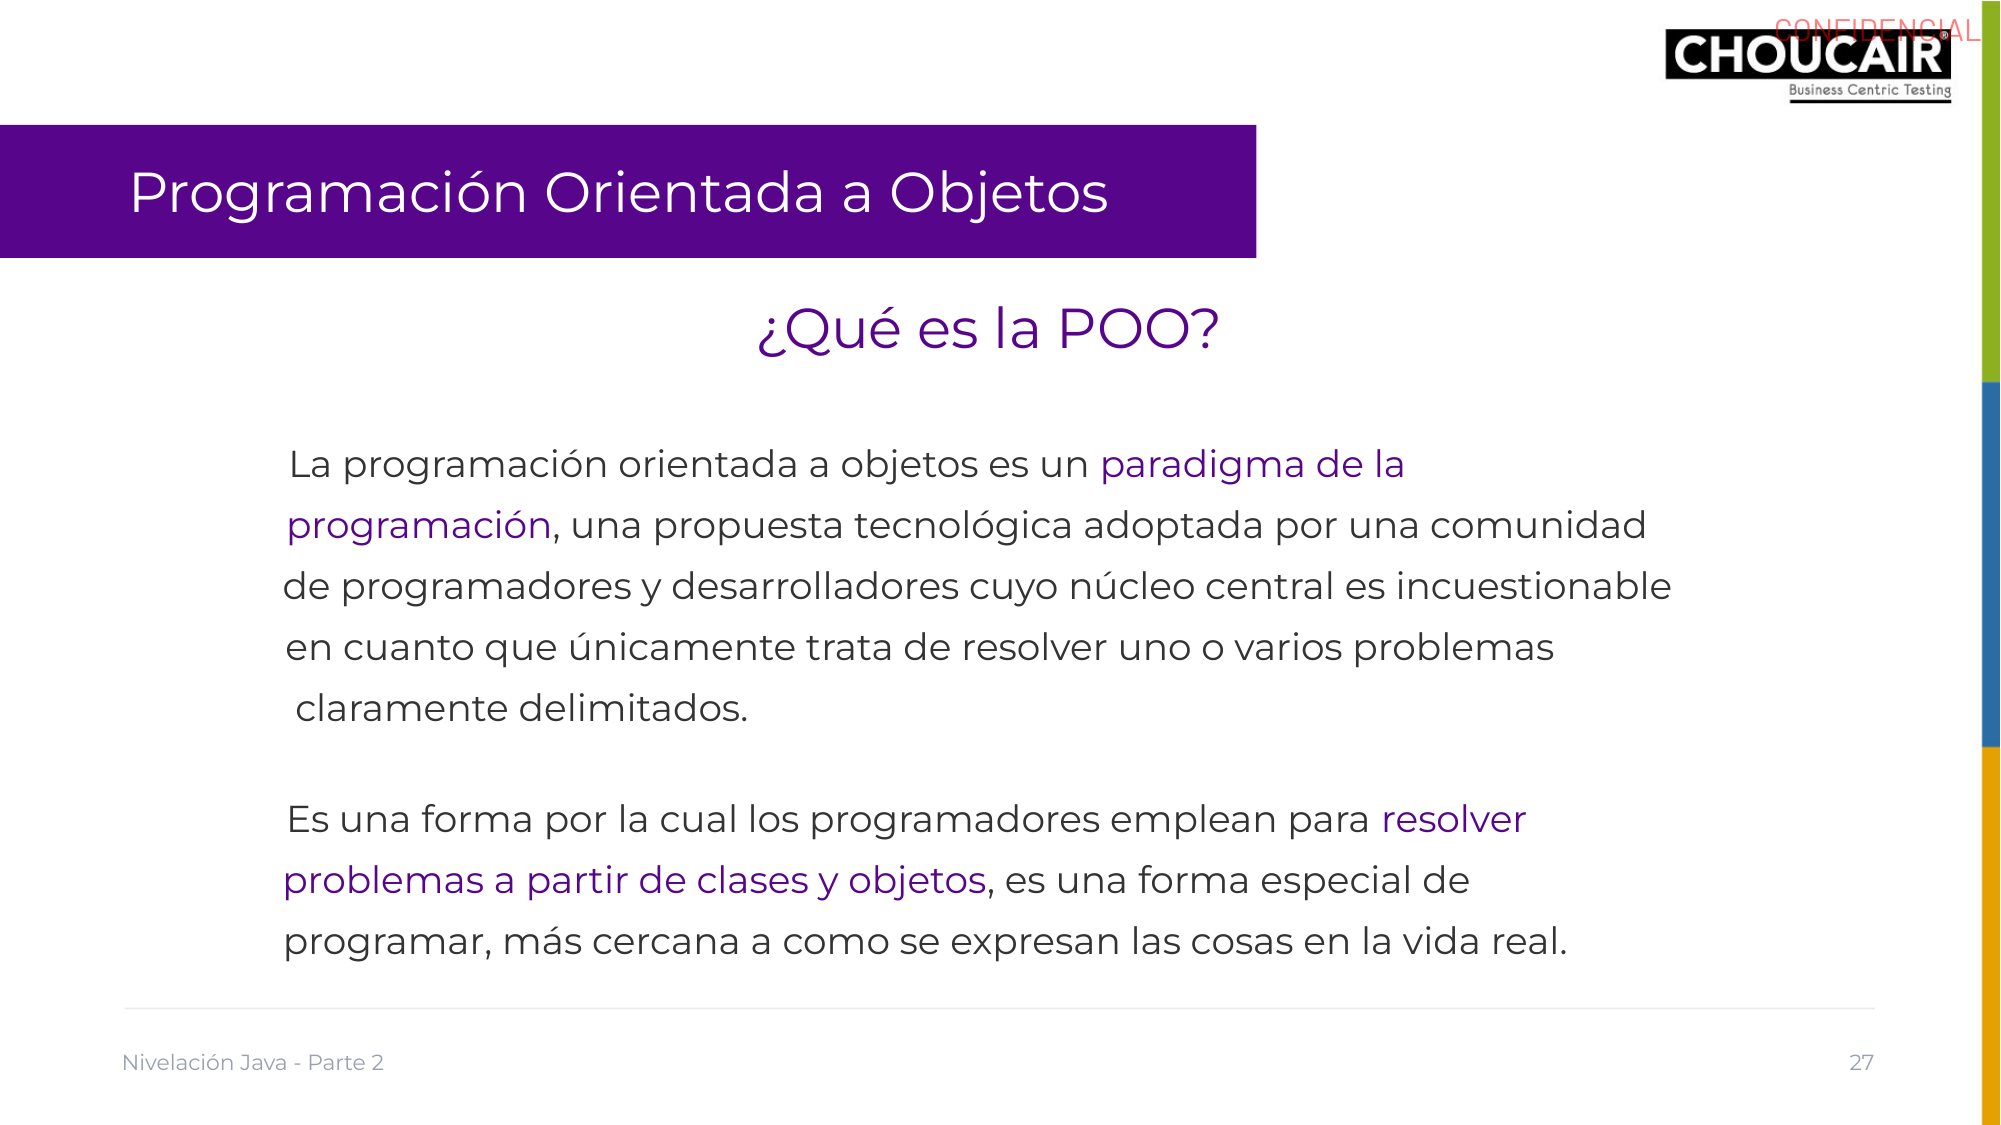

Programación Orientada a Objetos
¿Qué es la POO?
La programación orientada a objetos es un paradigma de la
programación, una propuesta tecnológica adoptada por una comunidad
de programadores y desarrolladores cuyo núcleo central es incuestionable
en cuanto que únicamente trata de resolver uno o varios problemas
claramente delimitados.
Es una forma por la cual los programadores emplean para resolver
problemas a partir de clases y objetos, es una forma especial de
programar, más cercana a como se expresan las cosas en la vida real.

Nivelación Java - Parte 2
27